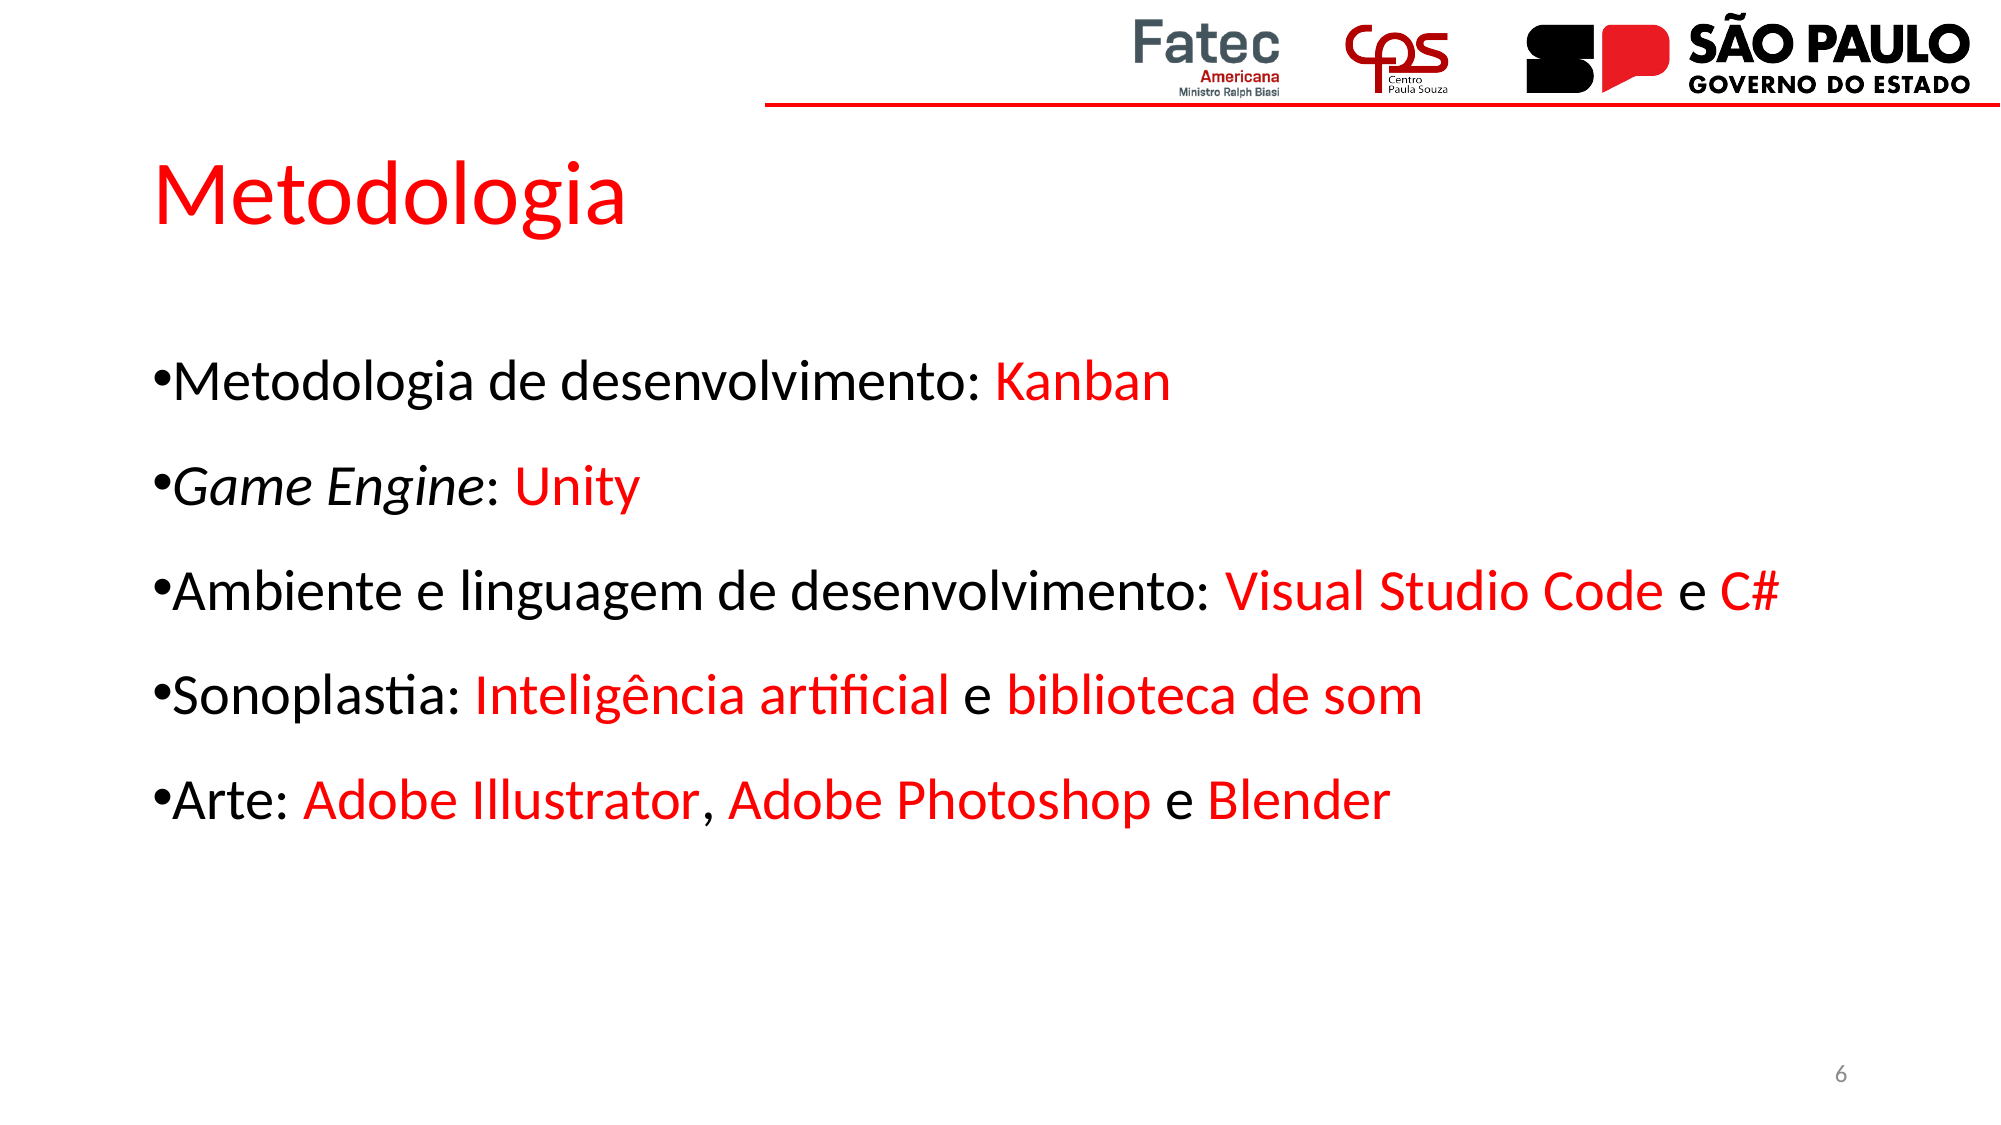

# Metodologia
Metodologia de desenvolvimento: Kanban
Game Engine: Unity
Ambiente e linguagem de desenvolvimento: Visual Studio Code e C#
Sonoplastia: Inteligência artificial e biblioteca de som
Arte: Adobe Illustrator, Adobe Photoshop e Blender
6